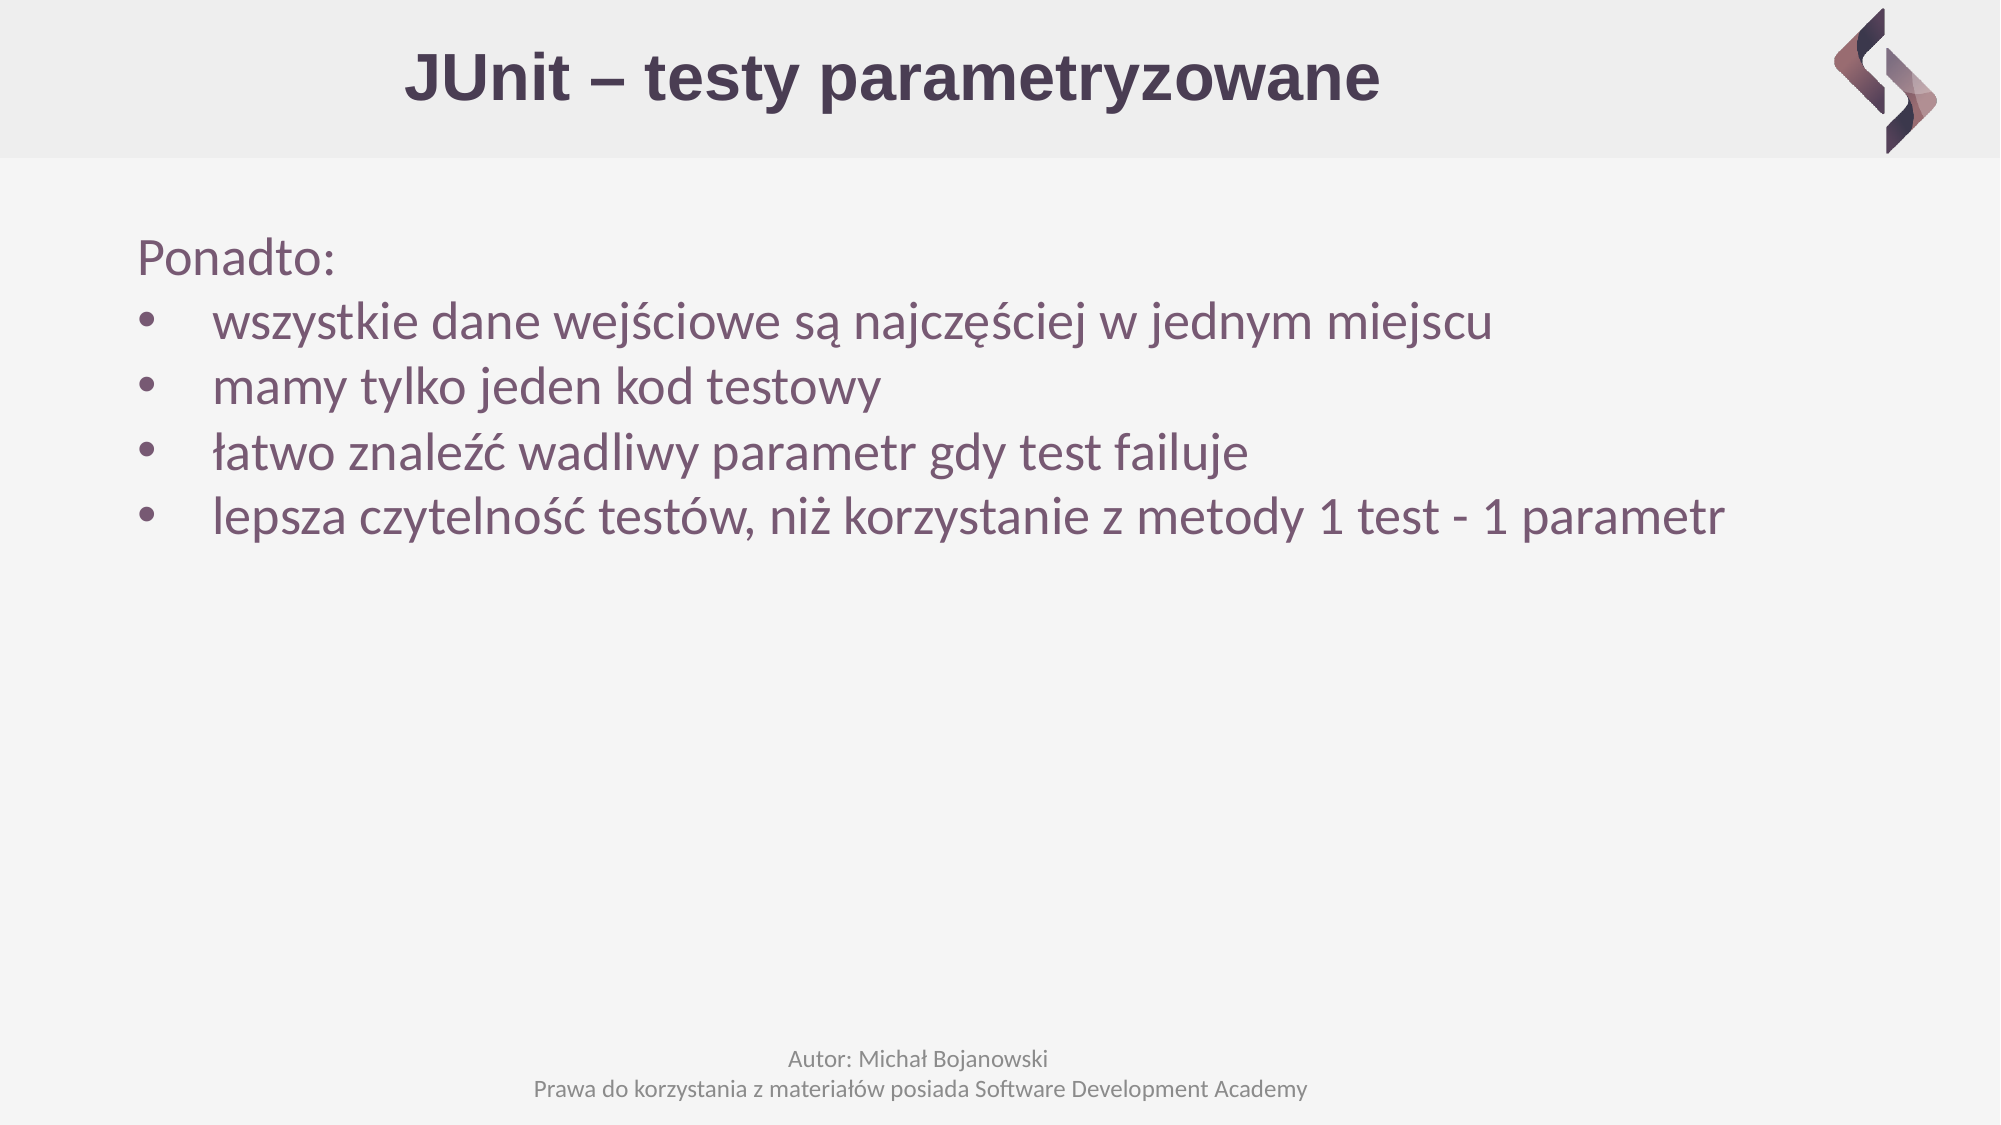

# JUnit – testy parametryzowane

Ponadto:
wszystkie dane wejściowe są najczęściej w jednym miejscu
mamy tylko jeden kod testowy
łatwo znaleźć wadliwy parametr gdy test failuje
lepsza czytelność testów, niż korzystanie z metody 1 test - 1 parametr

Autor: Michał Bojanowski
Prawa do korzystania z materiałów posiada Software Development Academy